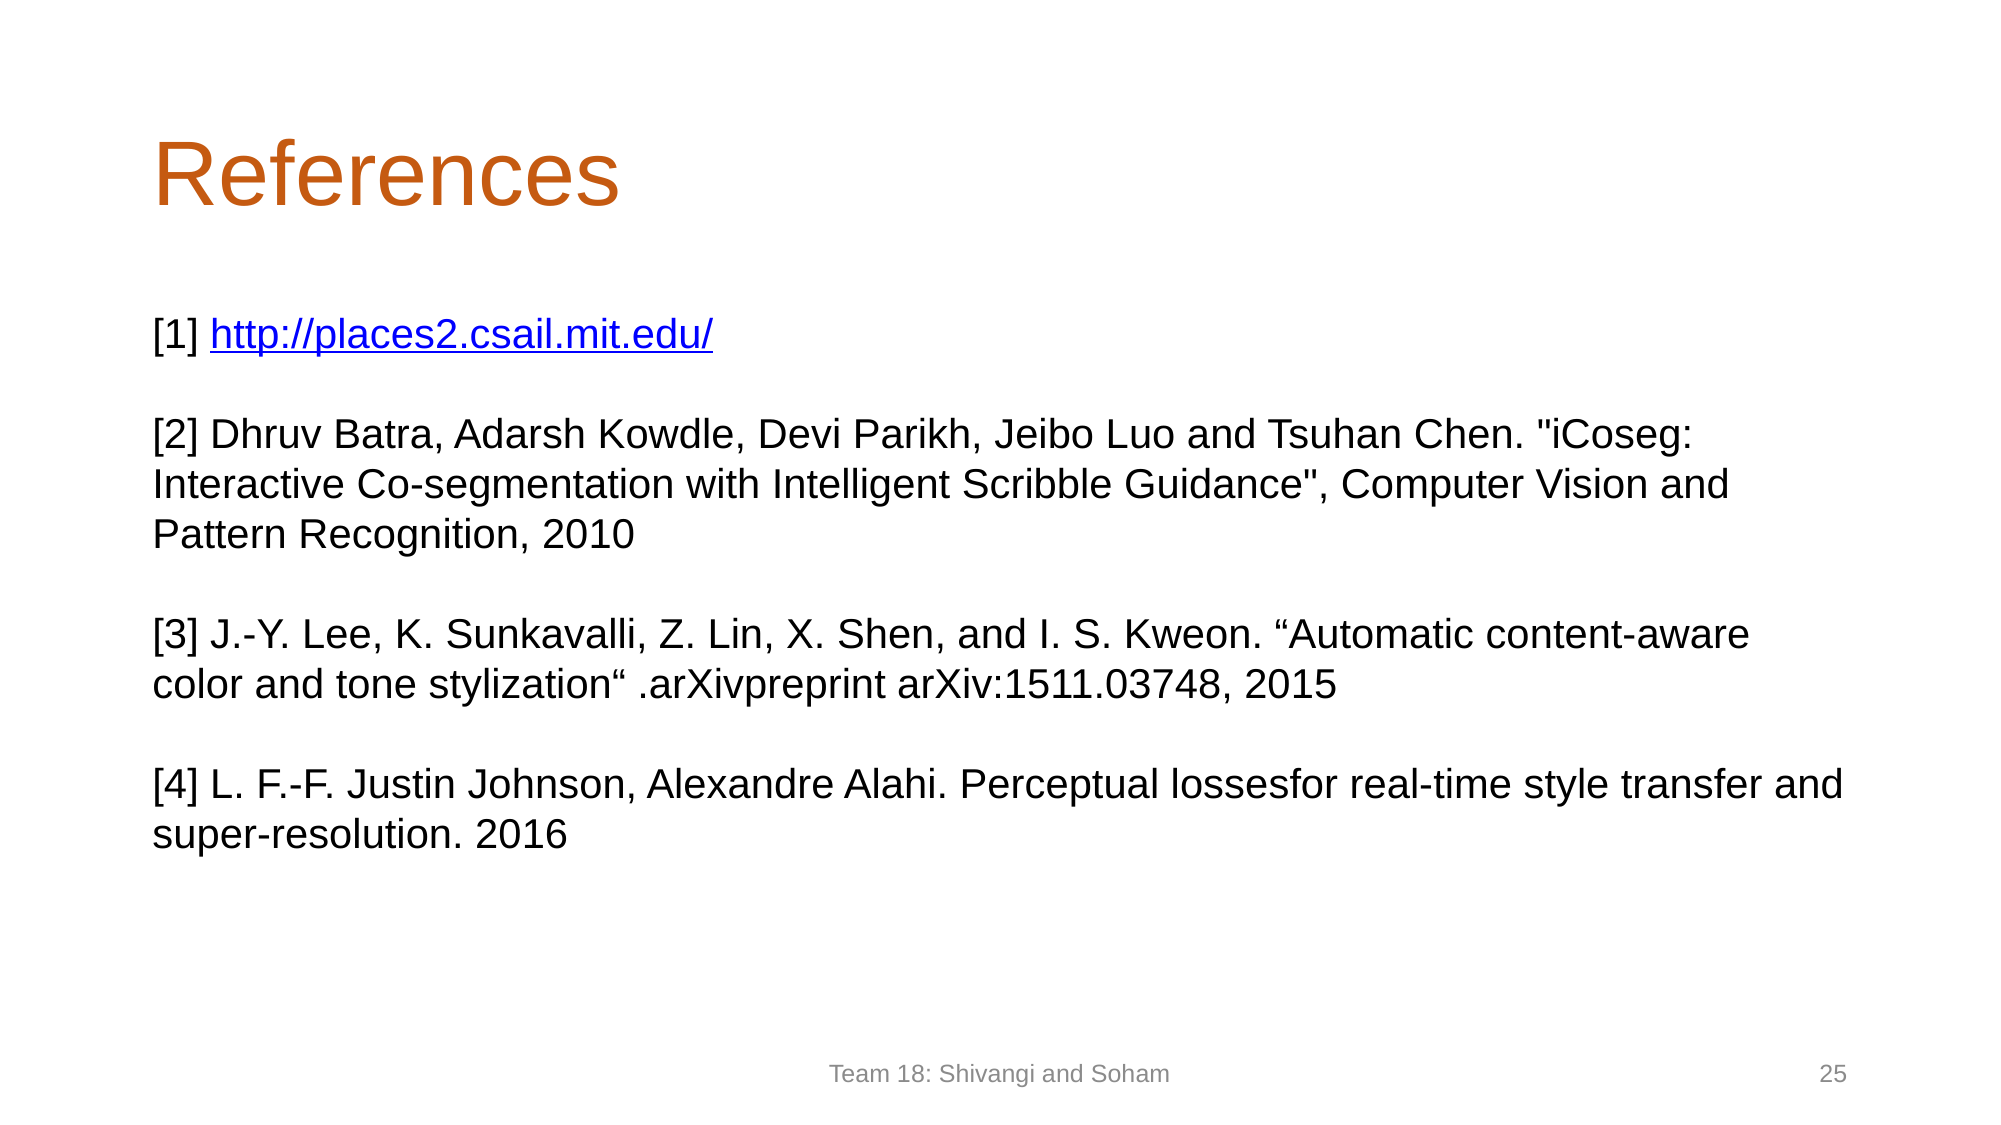

References
[1] http://places2.csail.mit.edu/

[2] Dhruv Batra, Adarsh Kowdle, Devi Parikh, Jeibo Luo and Tsuhan Chen. "iCoseg: Interactive Co-segmentation with Intelligent Scribble Guidance", Computer Vision and Pattern Recognition, 2010

[3] J.-Y. Lee, K. Sunkavalli, Z. Lin, X. Shen, and I. S. Kweon. “Automatic content-aware color and tone stylization“ .arXivpreprint arXiv:1511.03748, 2015

[4] L. F.-F. Justin Johnson, Alexandre Alahi. Perceptual lossesfor real-time style transfer and super-resolution. 2016
Team 18: Shivangi and Soham
25